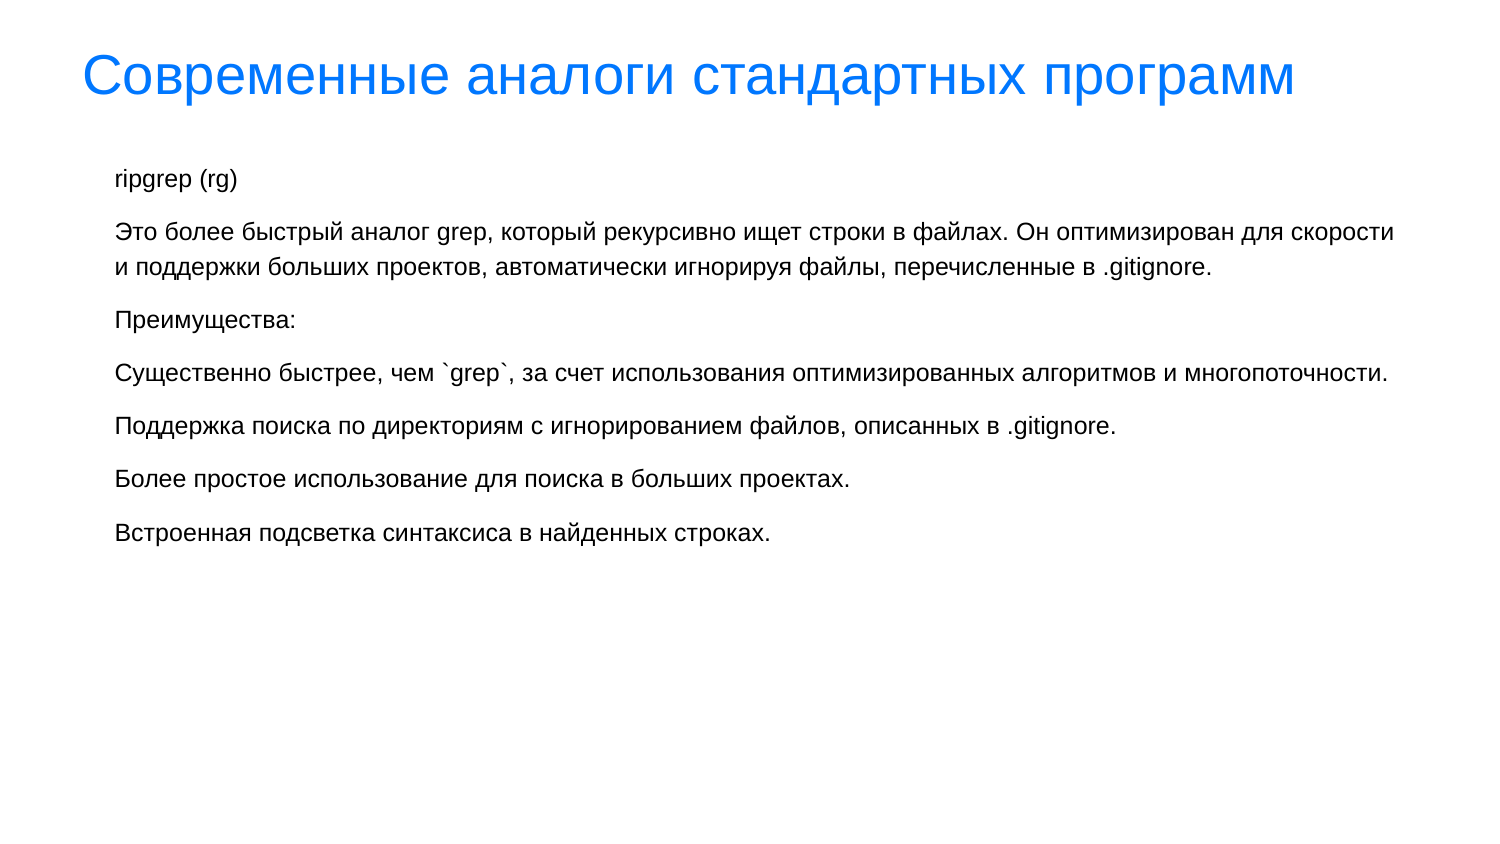

# Современные аналоги стандартных программ
ripgrep (rg)
Это более быстрый аналог grep, который рекурсивно ищет строки в файлах. Он оптимизирован для скорости и поддержки больших проектов, автоматически игнорируя файлы, перечисленные в .gitignore.
Преимущества:
Существенно быстрее, чем `grep`, за счет использования оптимизированных алгоритмов и многопоточности.
Поддержка поиска по директориям с игнорированием файлов, описанных в .gitignore.
Более простое использование для поиска в больших проектах.
Встроенная подсветка синтаксиса в найденных строках.